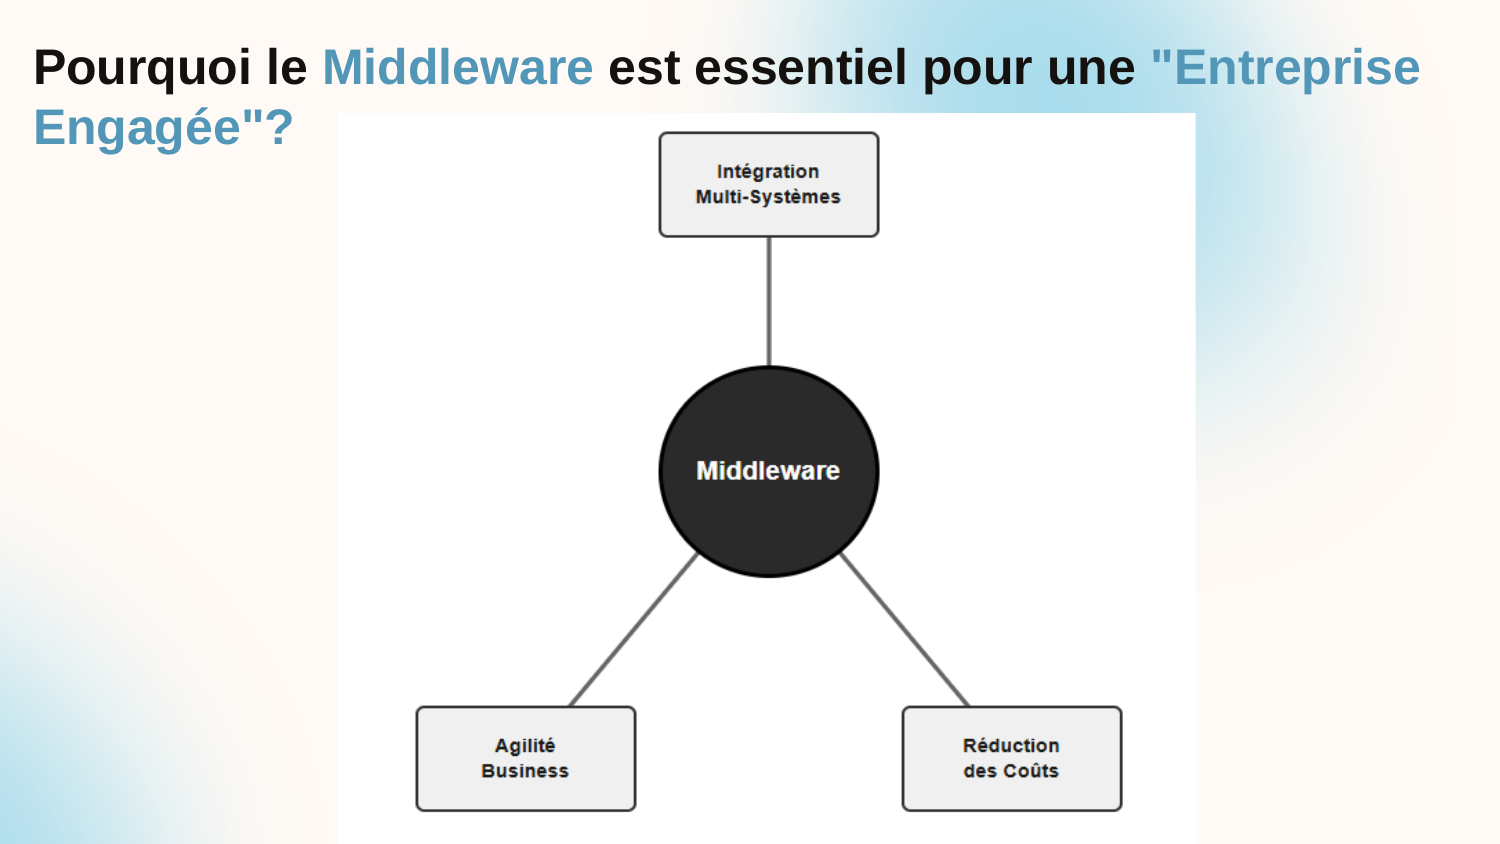

Pourquoi le Middleware est essentiel pour une "Entreprise Engagée"?